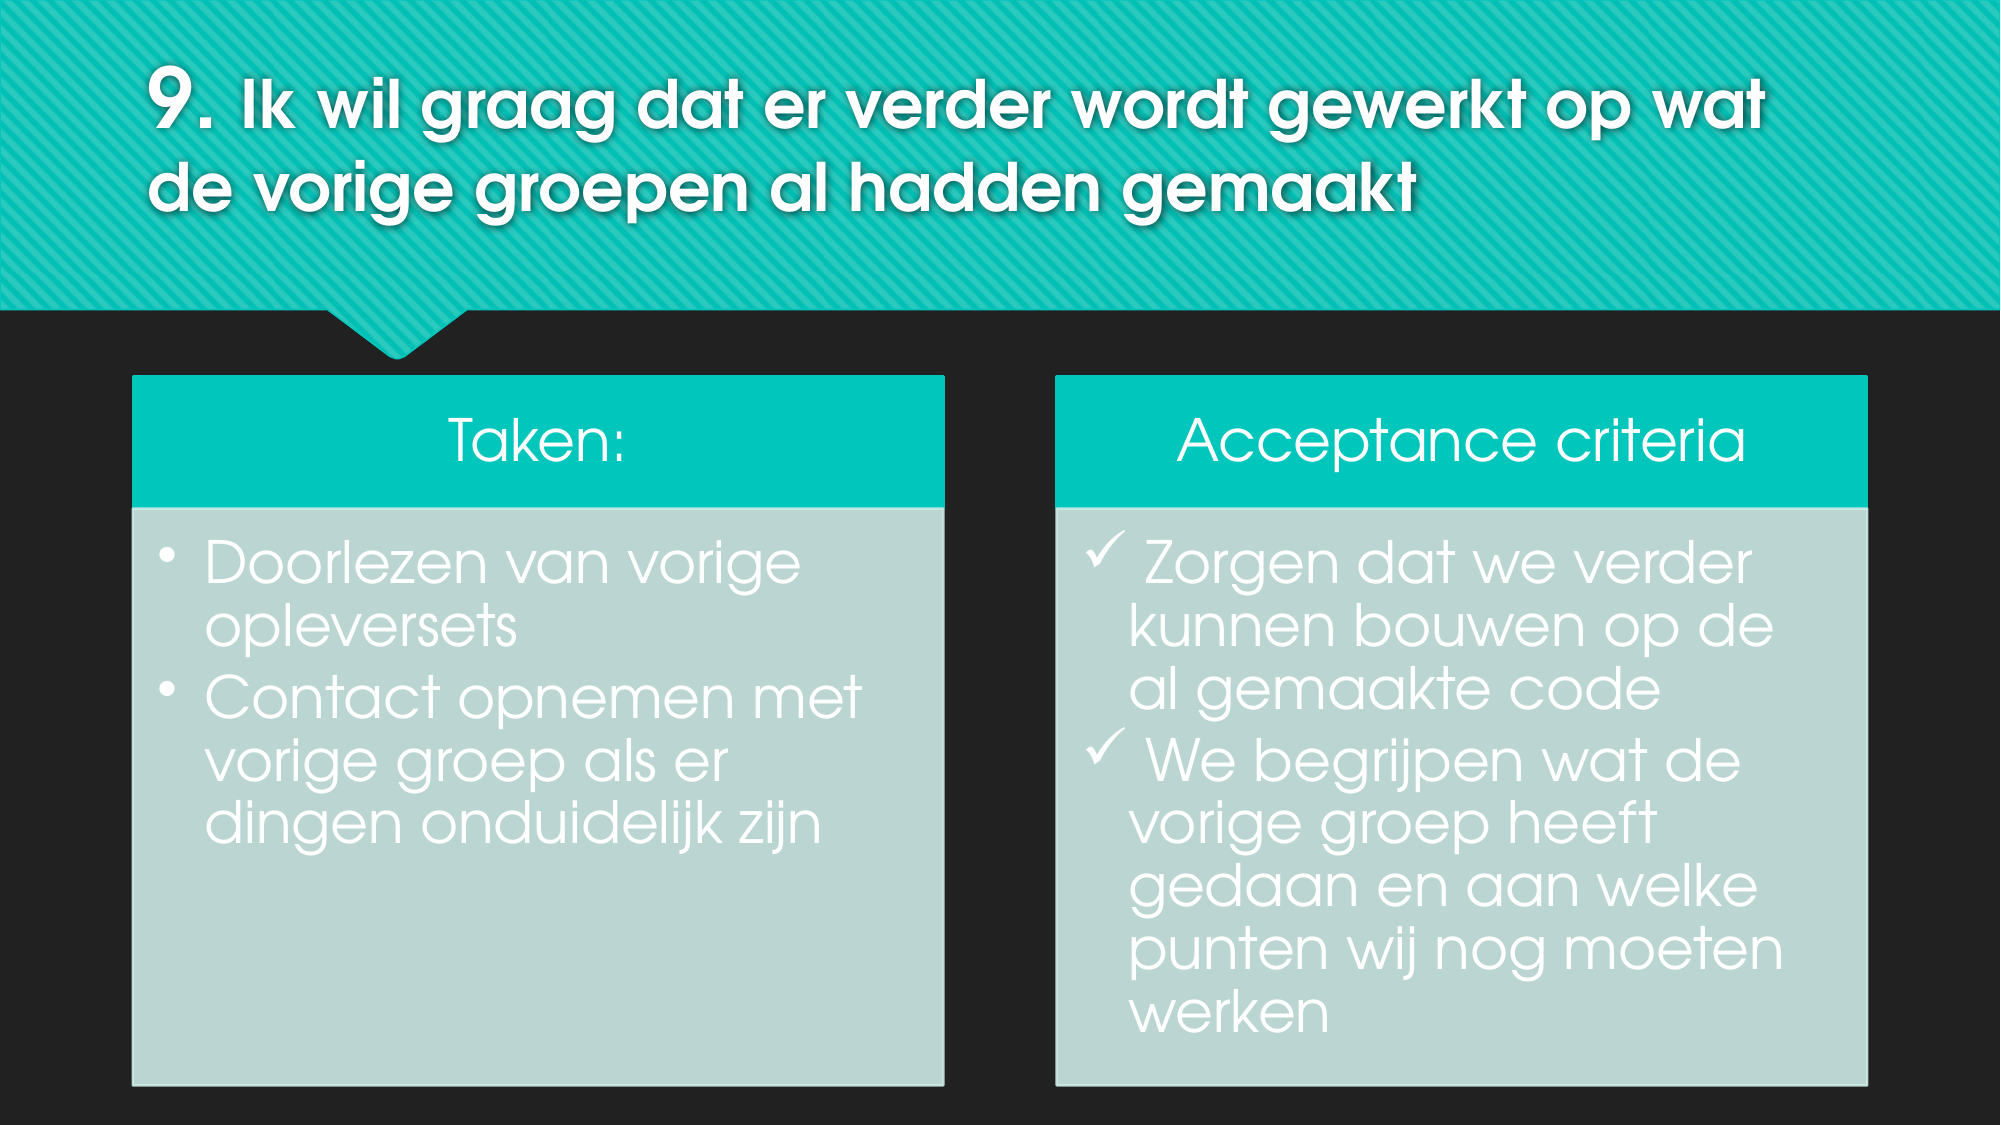

# 9. Ik wil graag dat er verder wordt gewerkt op wat de vorige groepen al hadden gemaakt
Taken:
Doorlezen van vorige opleversets
Contact opnemen met vorige groep als er dingen onduidelijk zijn
Acceptance criteria
 Zorgen dat we verder kunnen bouwen op de al gemaakte code
 We begrijpen wat de vorige groep heeft gedaan en aan welke punten wij nog moeten werken